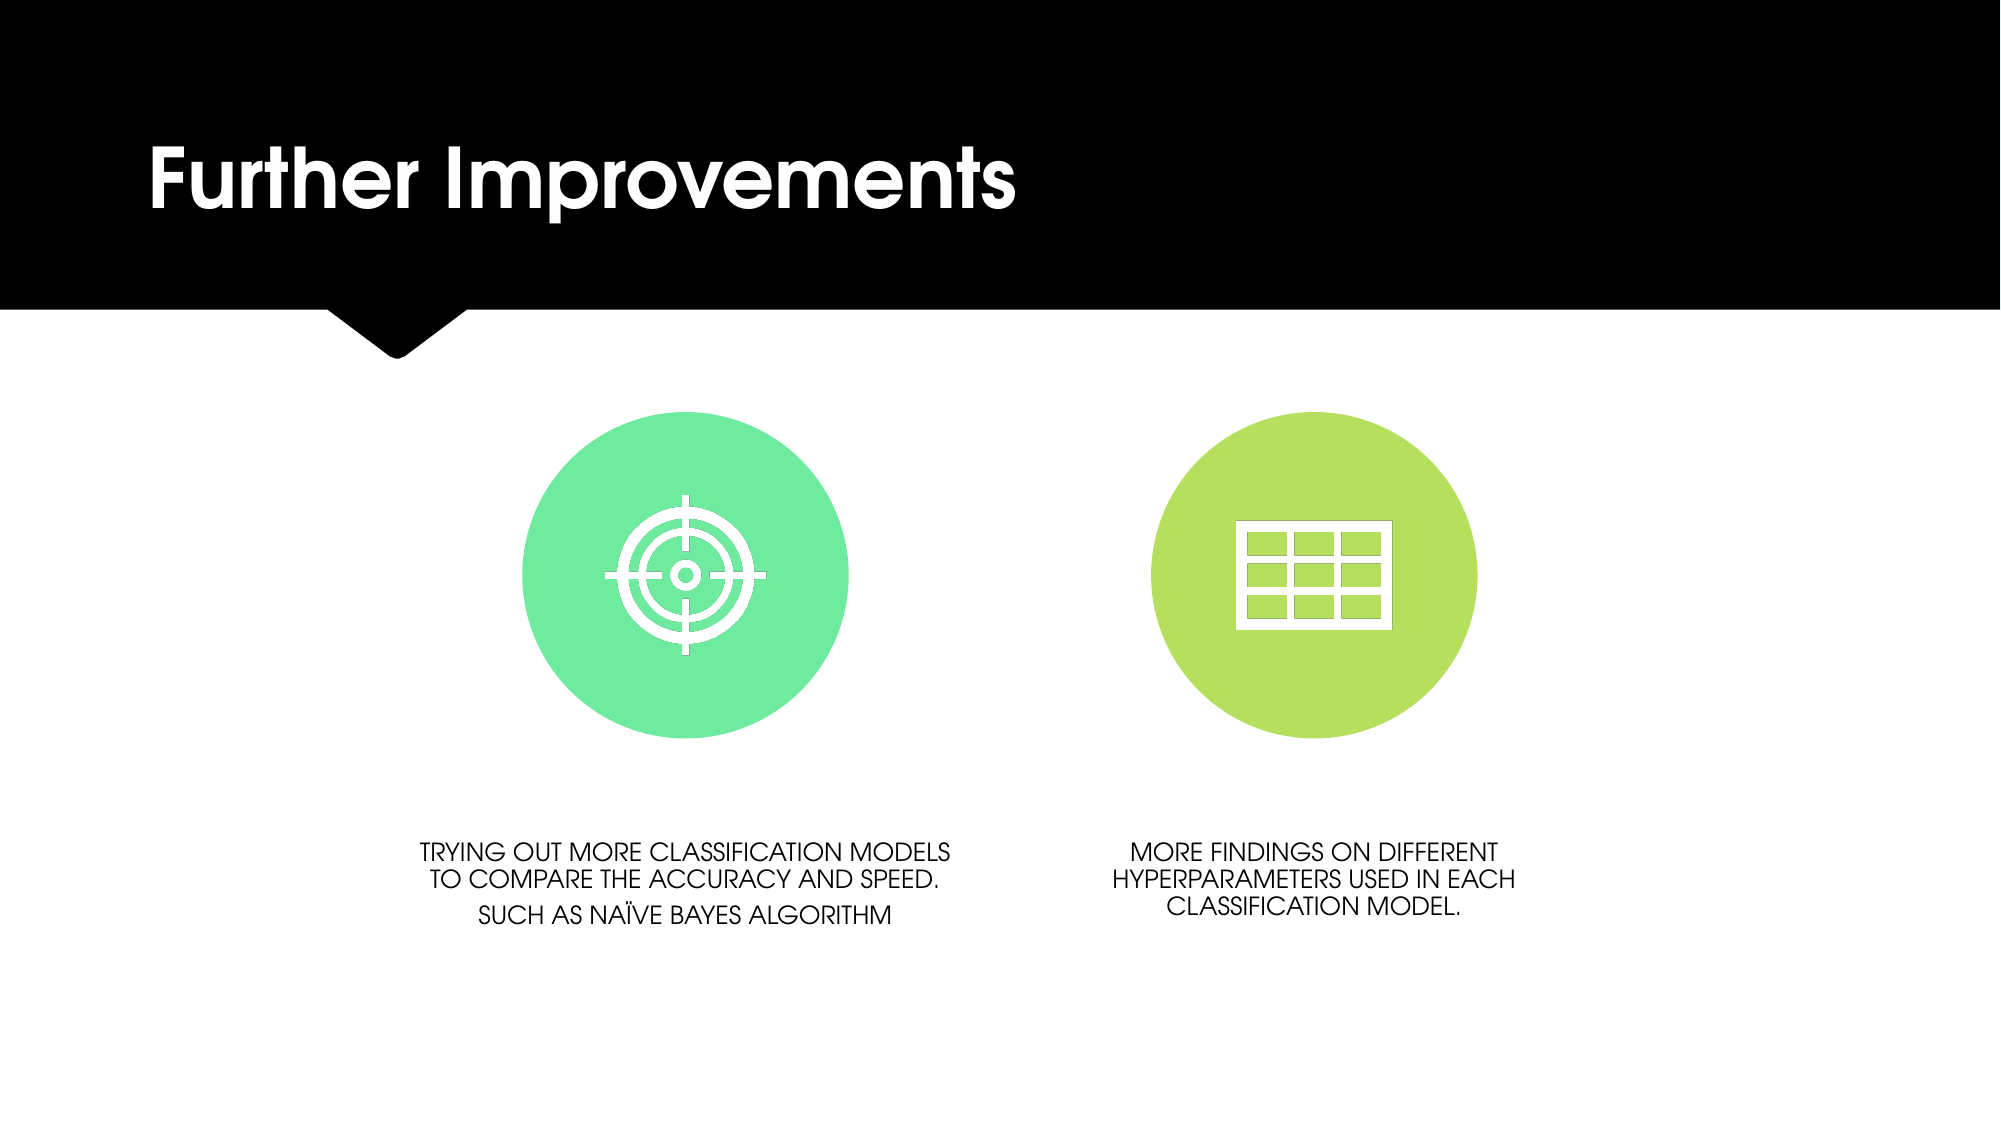

# Further Improvements

Trying out more Classification models to compare the accuracy and speed.
Such as Naïve Bayes Algorithm
More findings on different hyperparameters used in each classification model.